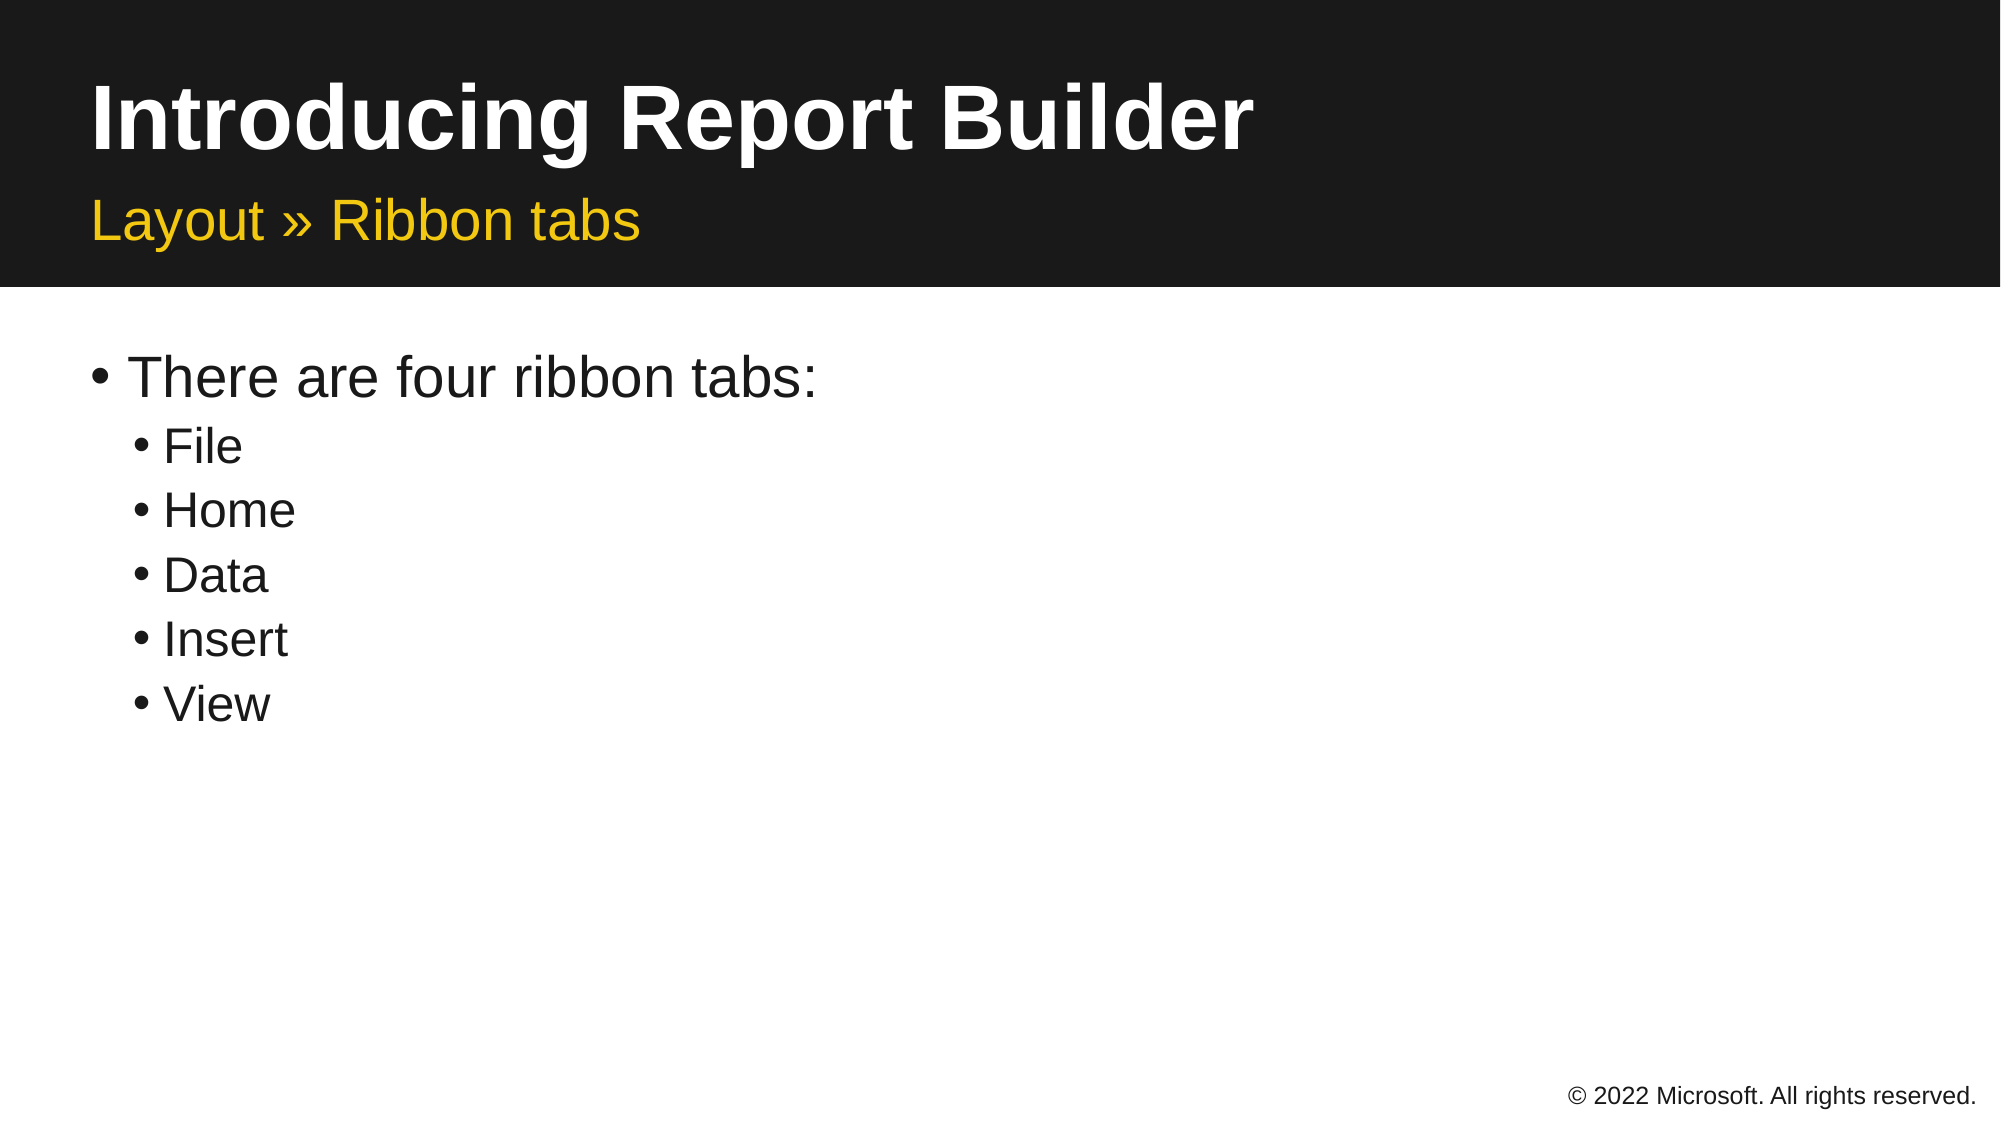

# Introducing Report Builder
Layout » Ribbon tabs
There are four ribbon tabs:
File
Home
Data
Insert
View

© 2022 Microsoft. All rights reserved.